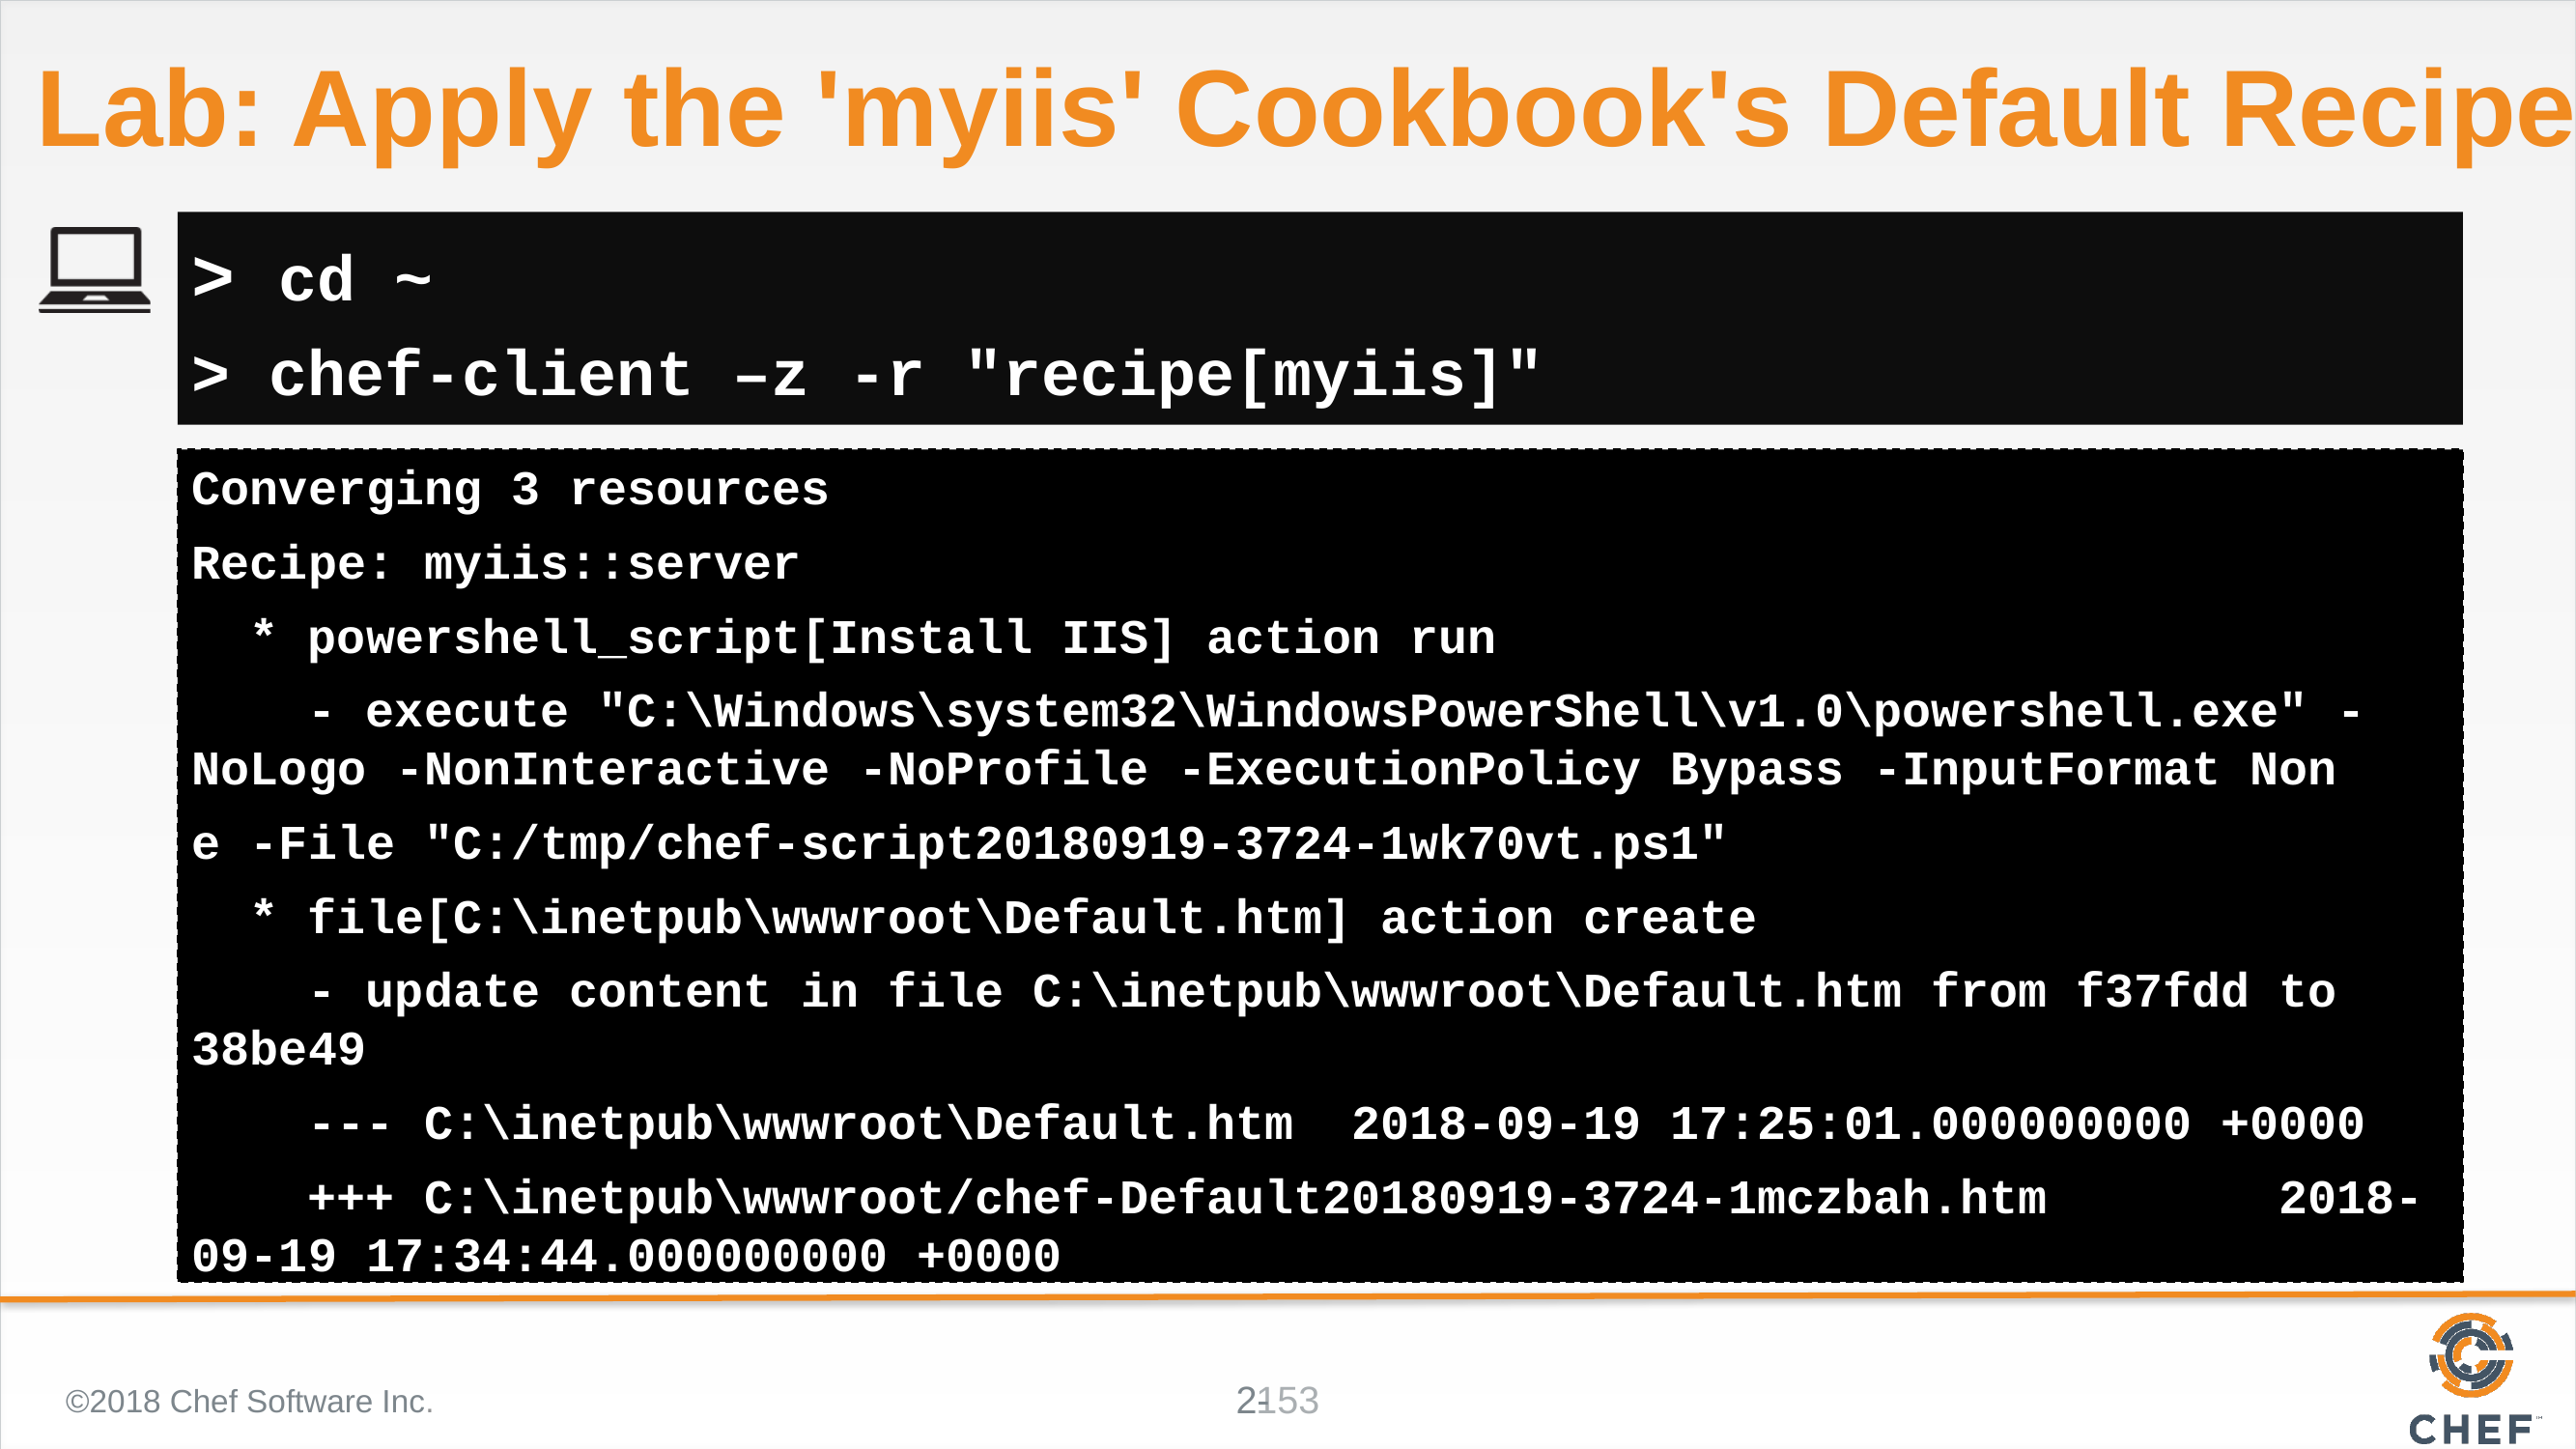

# Lab: Apply the 'myiis' Cookbook's Default Recipe
> cd ~
> chef-client –z -r "recipe[myiis]"
Converging 3 resources
Recipe: myiis::server
  * powershell_script[Install IIS] action run
    - execute "C:\Windows\system32\WindowsPowerShell\v1.0\powershell.exe" -NoLogo -NonInteractive -NoProfile -ExecutionPolicy Bypass -InputFormat Non
e -File "C:/tmp/chef-script20180919-3724-1wk70vt.ps1"
  * file[C:\inetpub\wwwroot\Default.htm] action create
    - update content in file C:\inetpub\wwwroot\Default.htm from f37fdd to 38be49
    --- C:\inetpub\wwwroot\Default.htm  2018-09-19 17:25:01.000000000 +0000
    +++ C:\inetpub\wwwroot/chef-Default20180919-3724-1mczbah.htm        2018-09-19 17:34:44.000000000 +0000
©2018 Chef Software Inc.
153